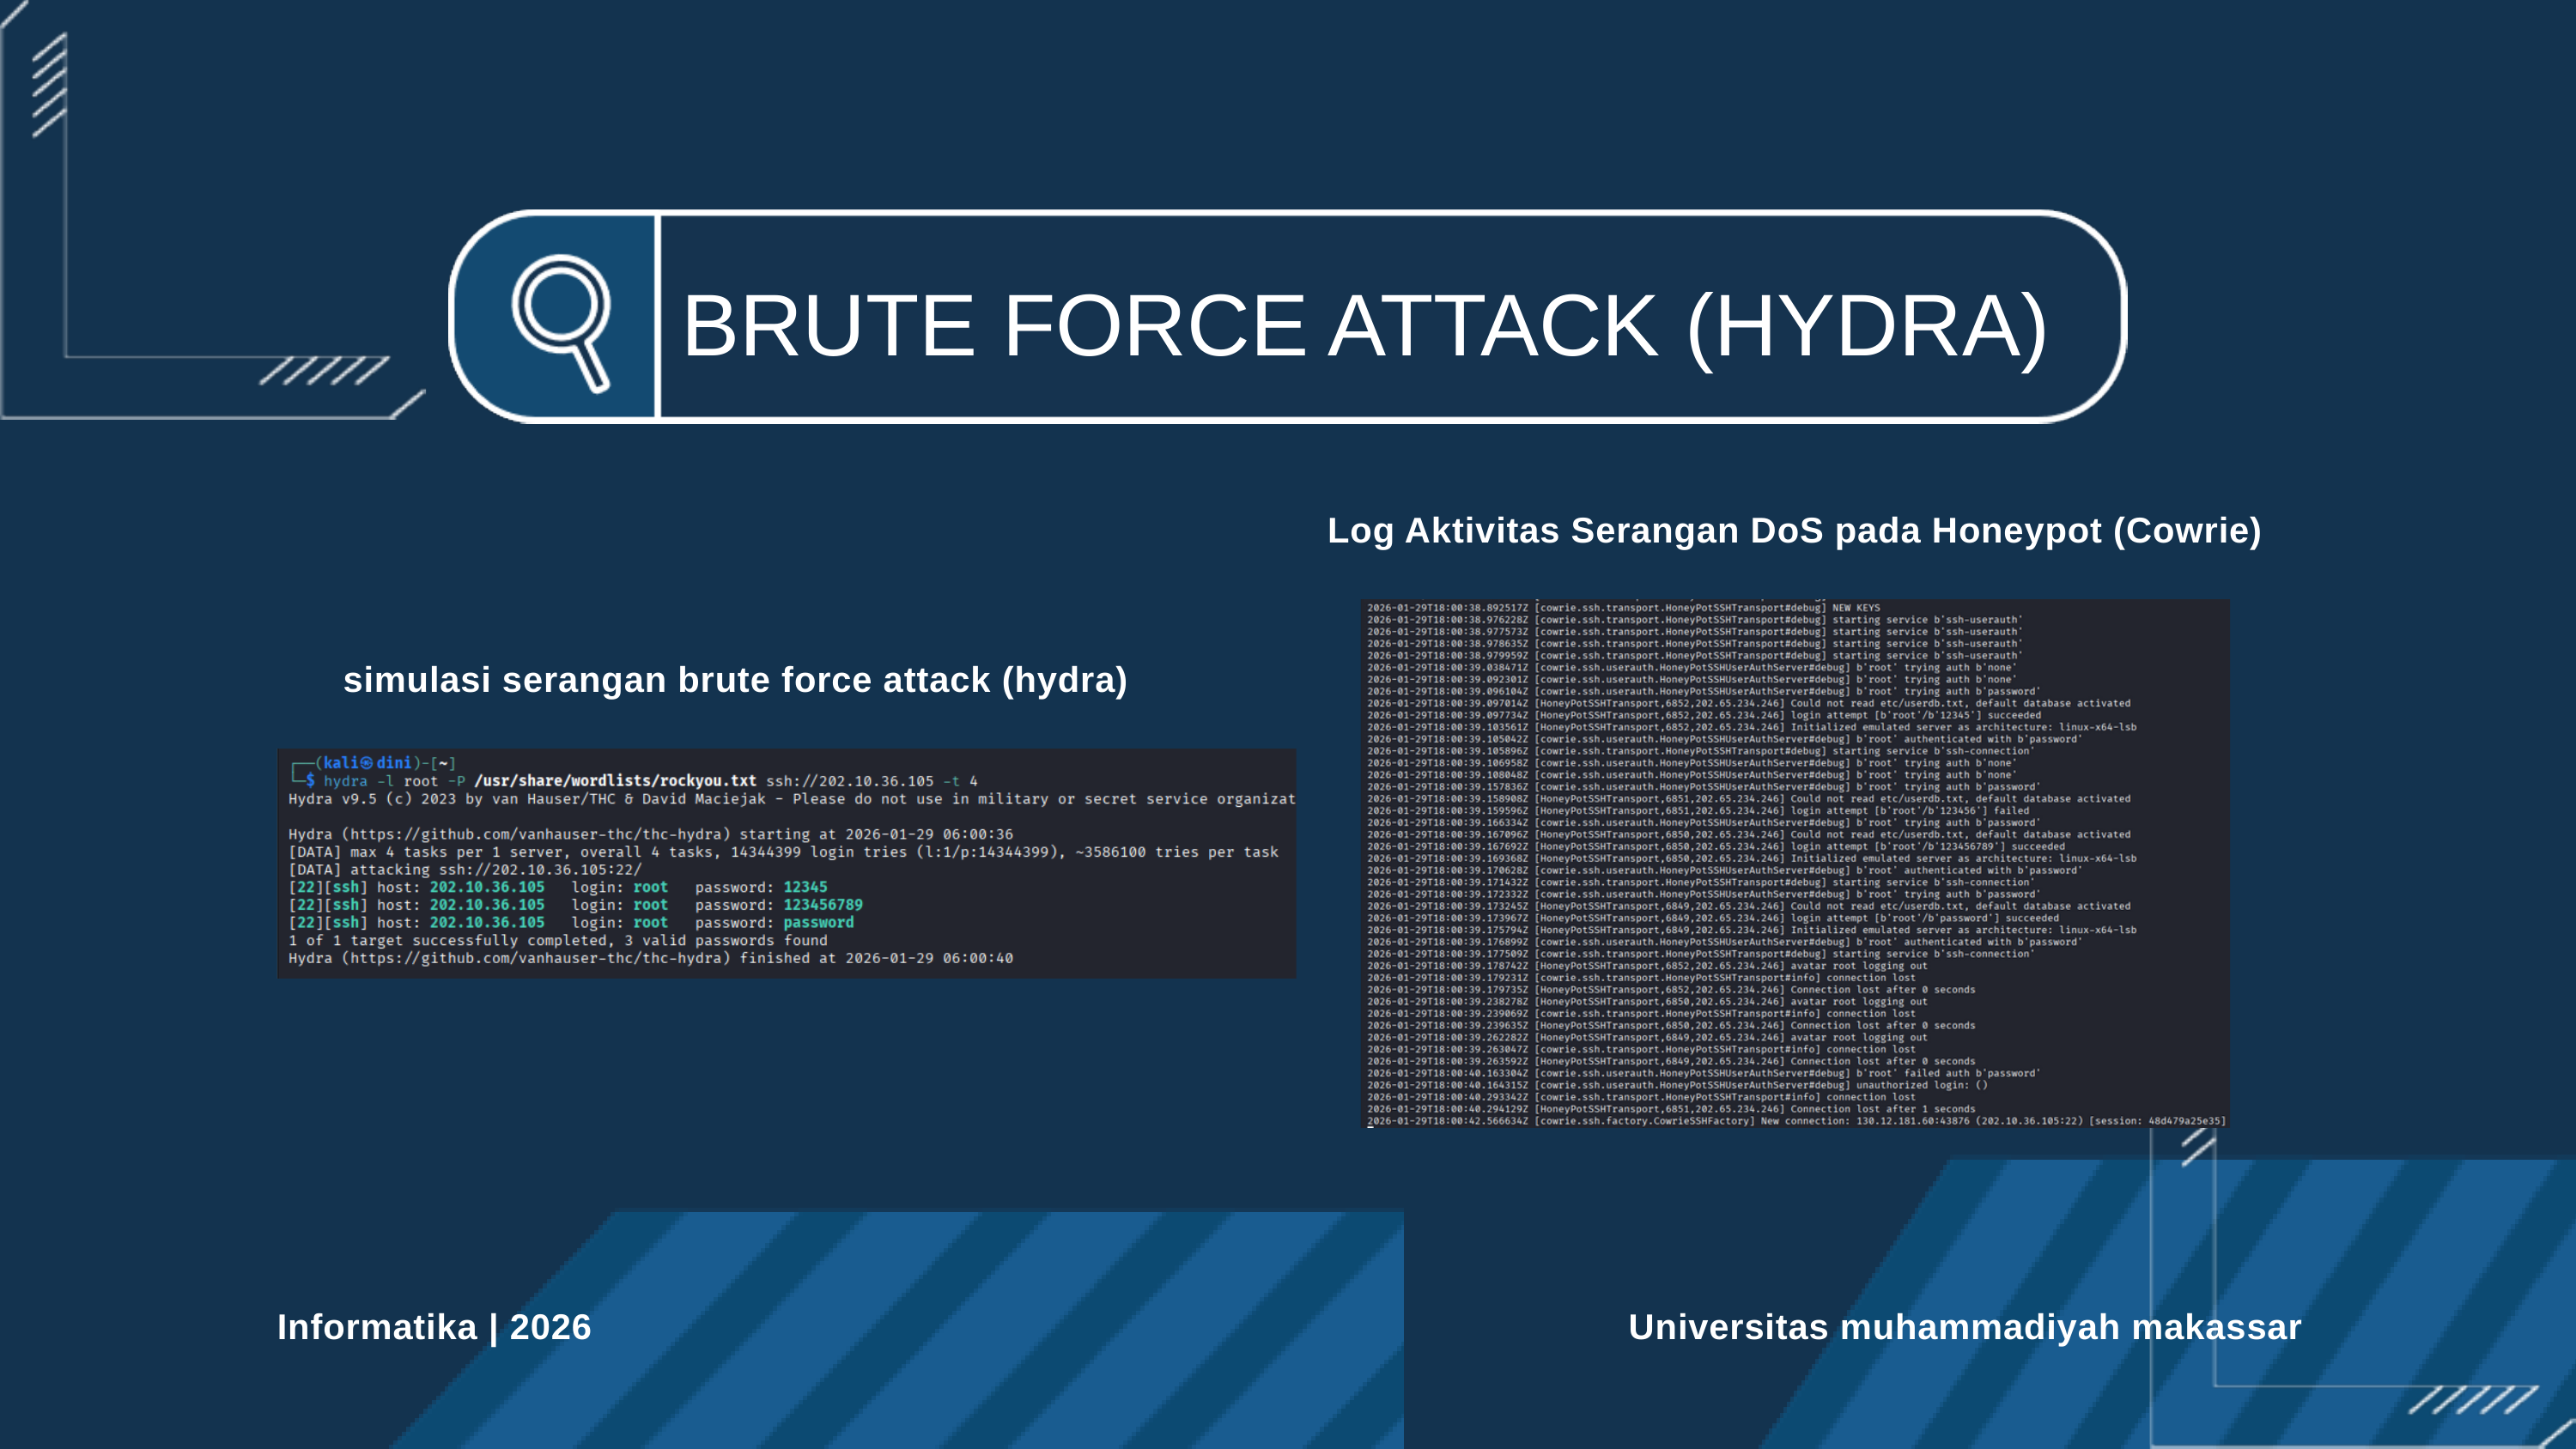

BRUTE FORCE ATTACK (HYDRA)
Log Aktivitas Serangan DoS pada Honeypot (Cowrie)

simulasi serangan brute force attack (hydra)

Informatika | 2026
Universitas muhammadiyah makassar